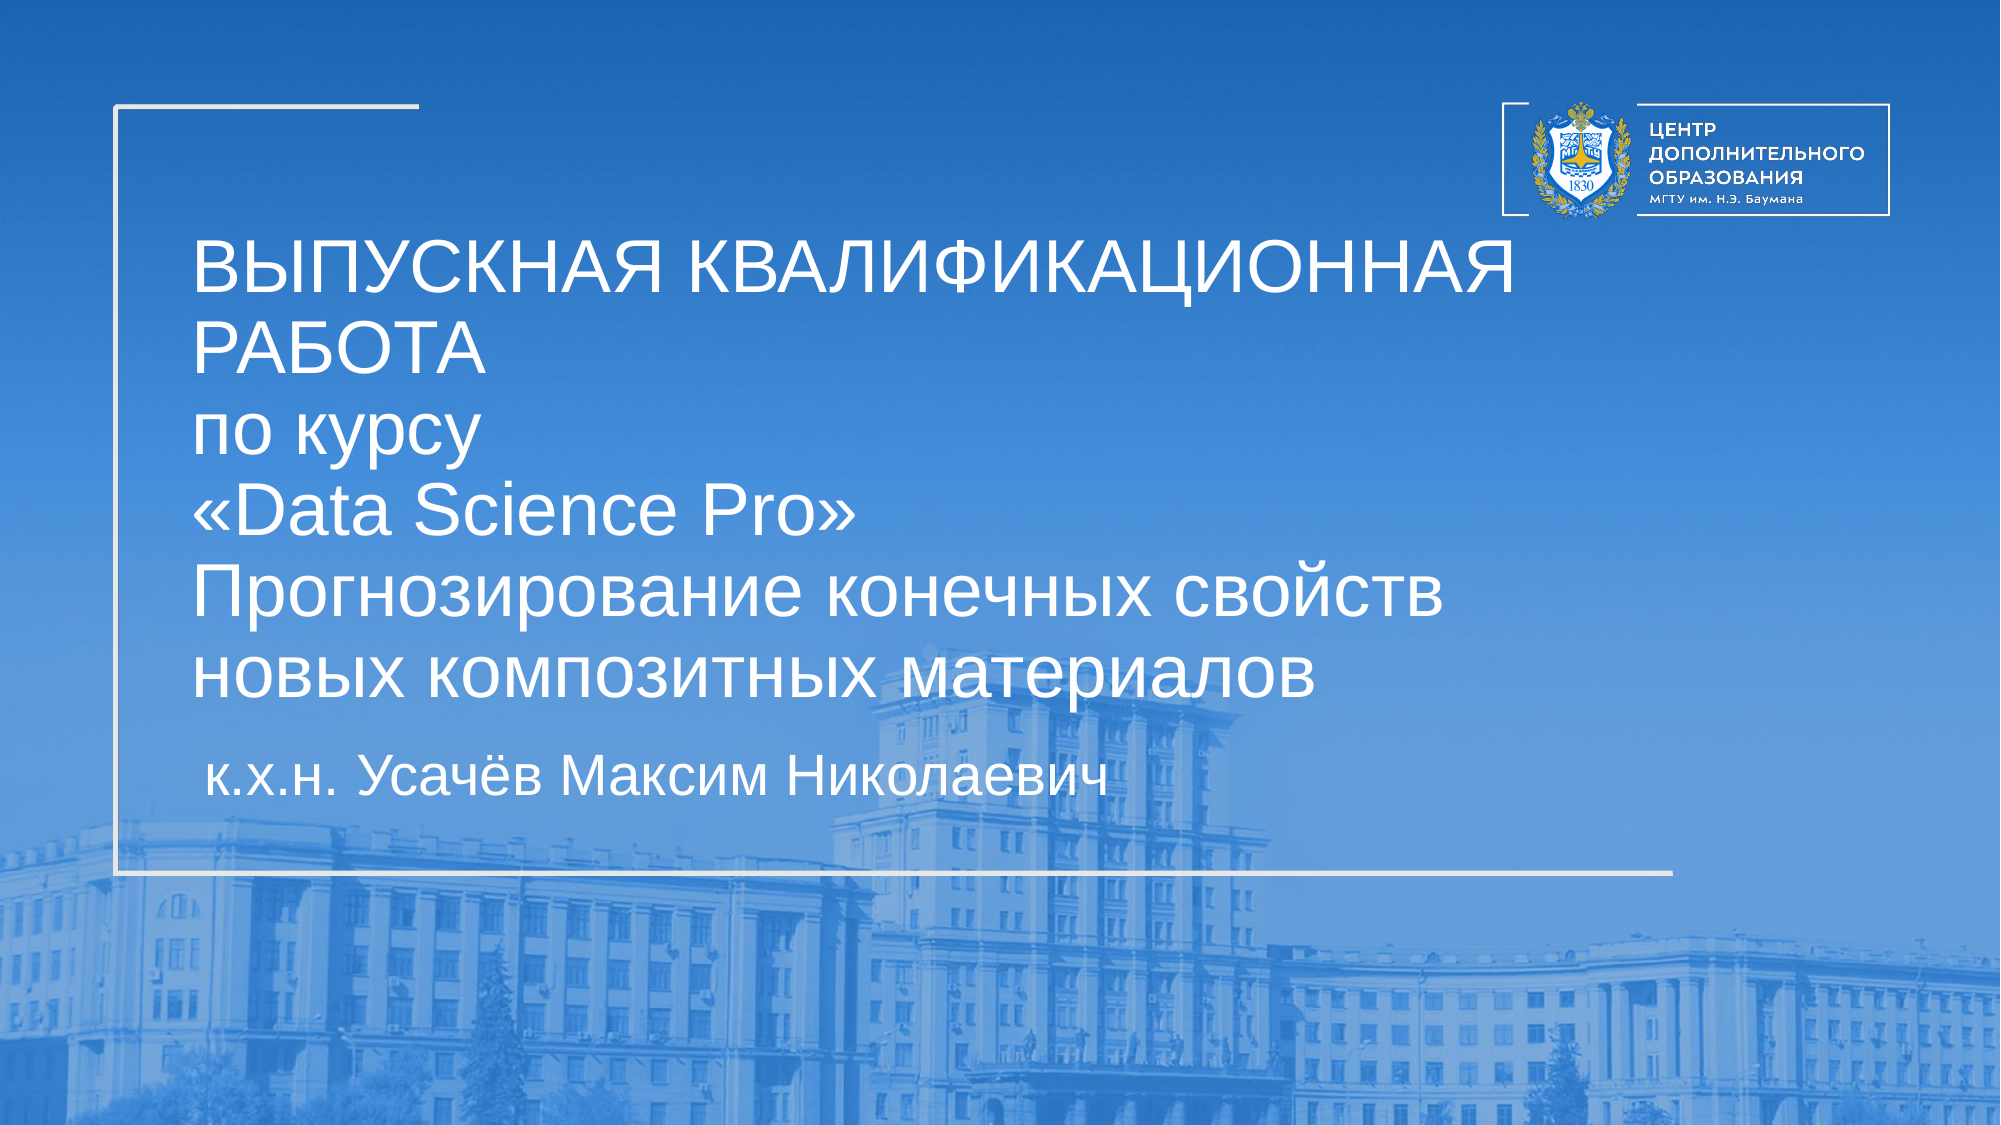

# ВЫПУСКНАЯ КВАЛИФИКАЦИОННАЯ РАБОТА по курсу «Data Science Pro» Прогнозирование конечных свойств новых композитных материалов
к.х.н. Усачёв Максим Николаевич